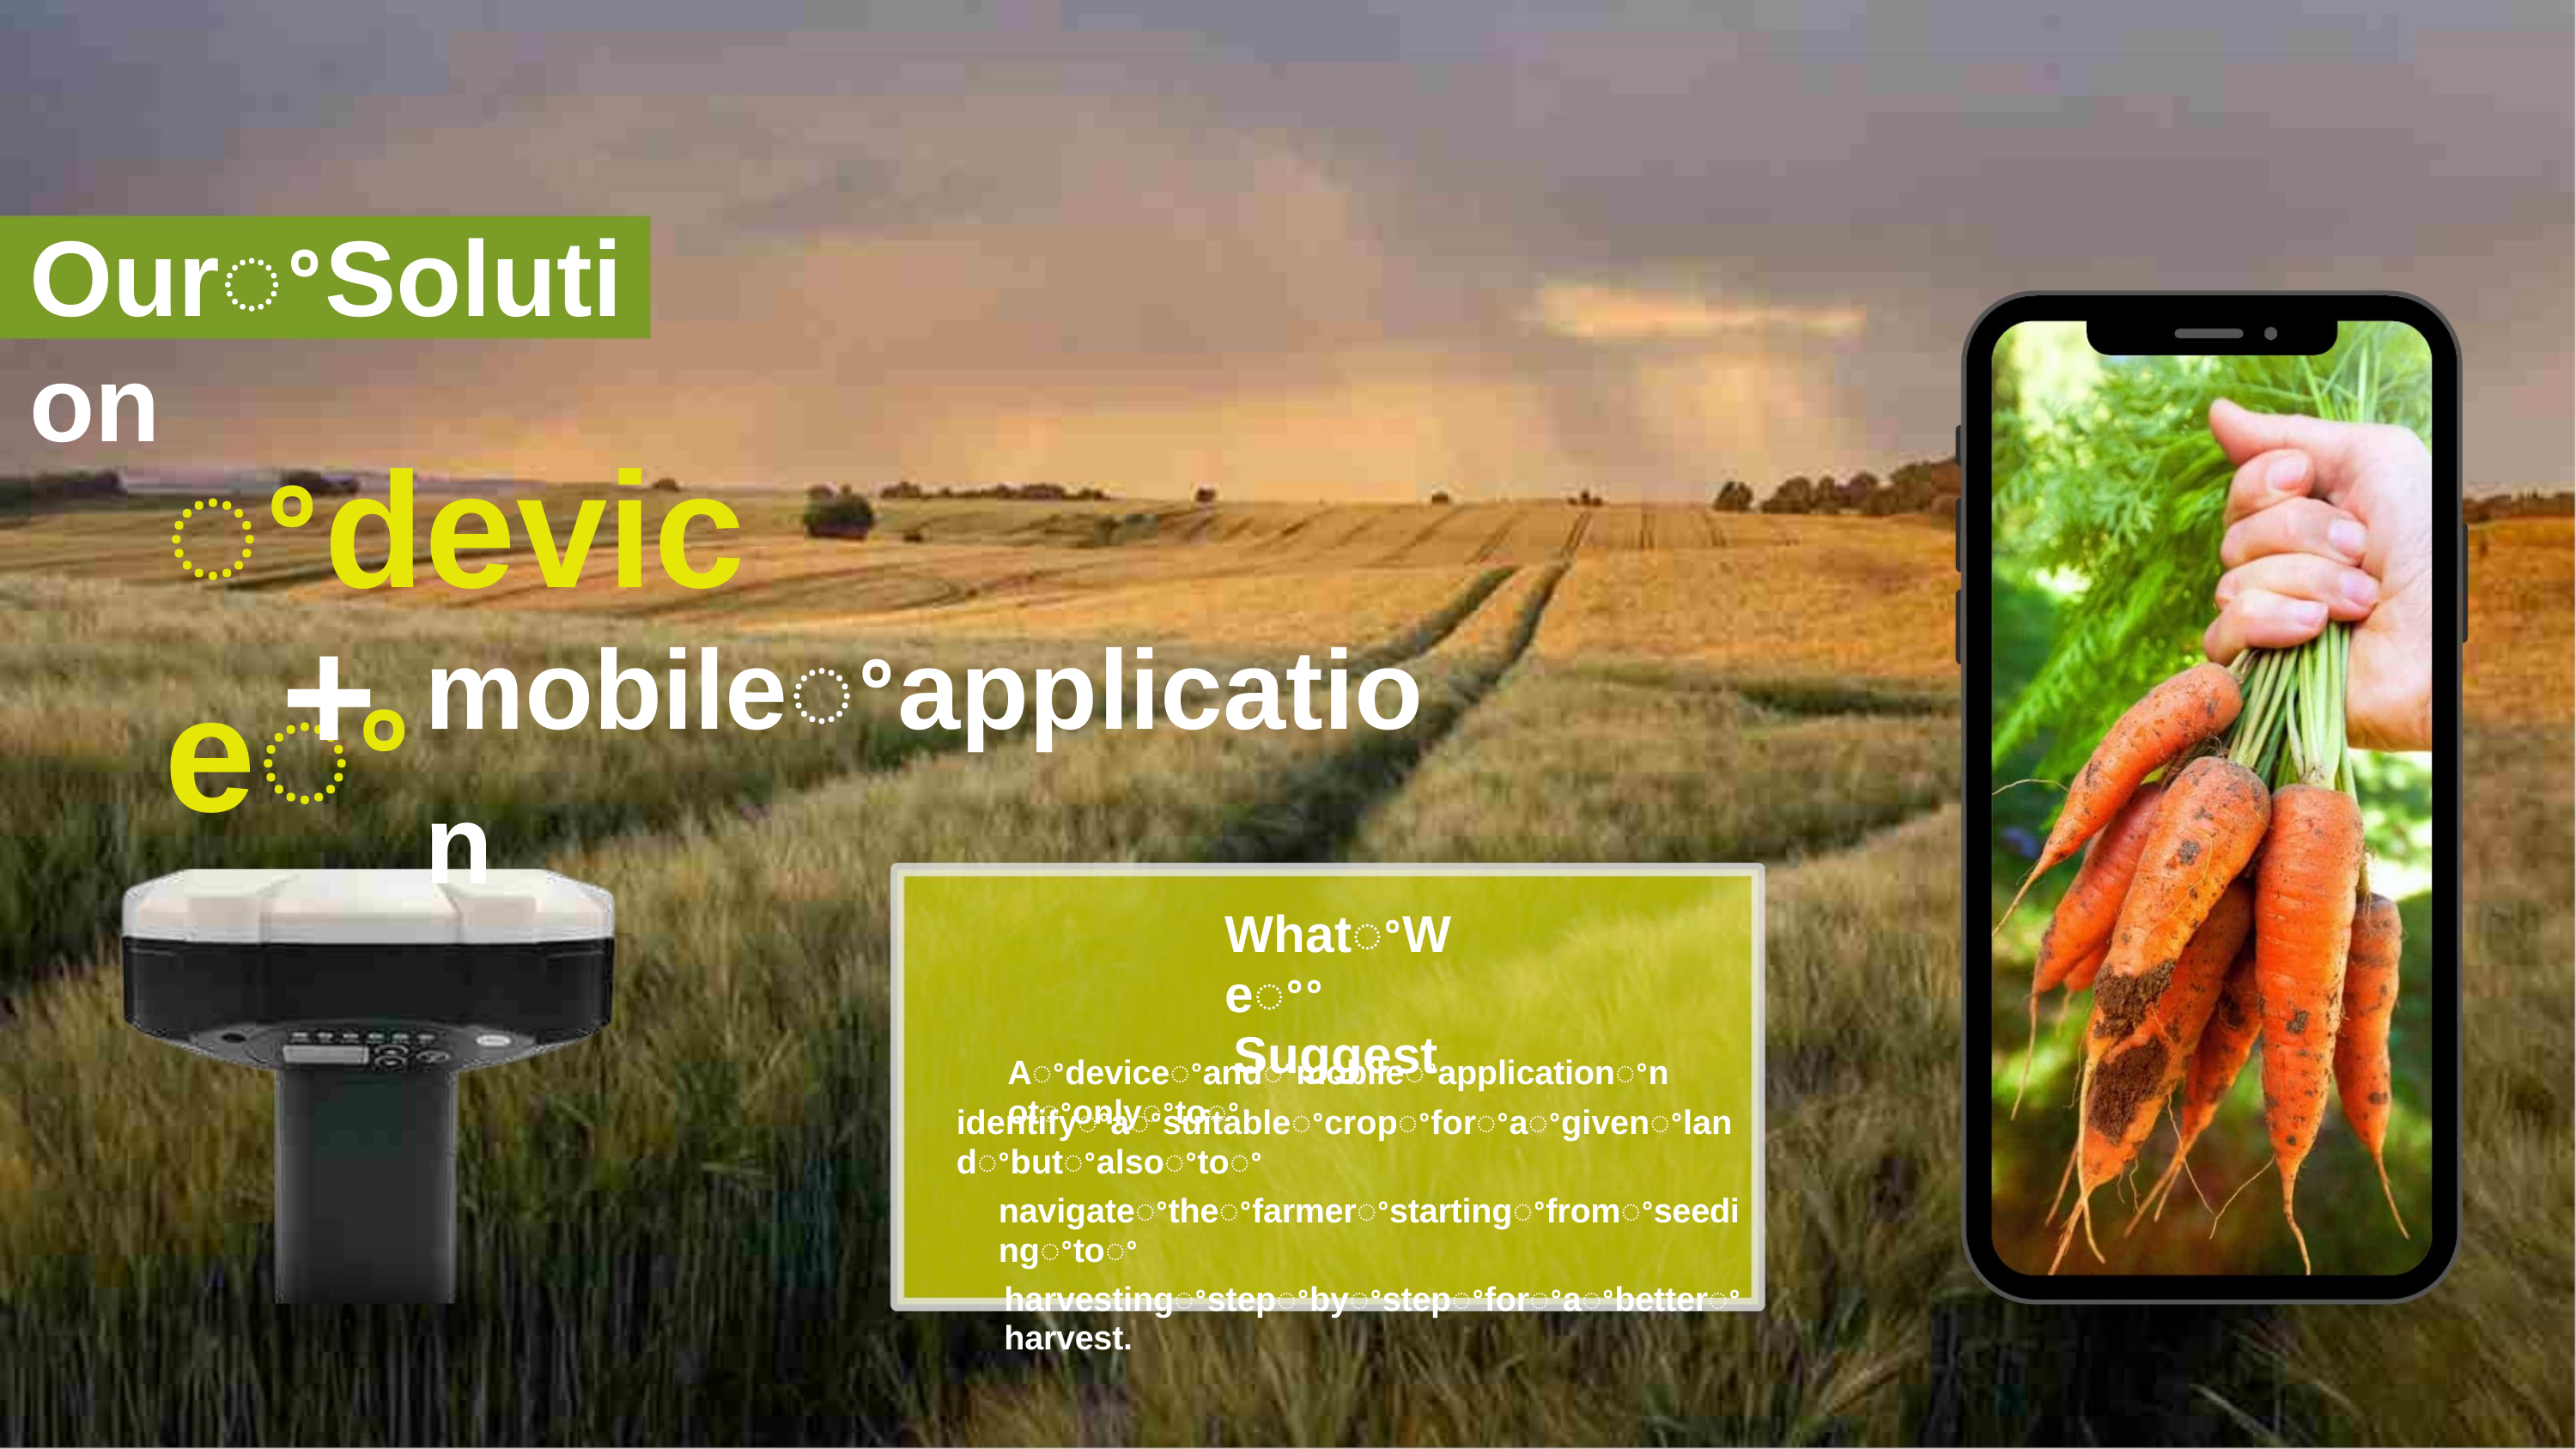

OurꢀSolution
ꢀdeviceꢀ
+
mobileꢀapplication
WhatꢀWeꢀꢀ
Suggest
Aꢀdeviceꢀandꢀmobileꢀapplicationꢀnotꢀonlyꢀtoꢀ
identifyꢀaꢀsuitableꢀcropꢀforꢀaꢀgivenꢀlandꢀbutꢀalsoꢀtoꢀ
navigateꢀtheꢀfarmerꢀstartingꢀfromꢀseedingꢀtoꢀ
harvestingꢀstepꢀbyꢀstepꢀforꢀaꢀbetterꢀharvest.